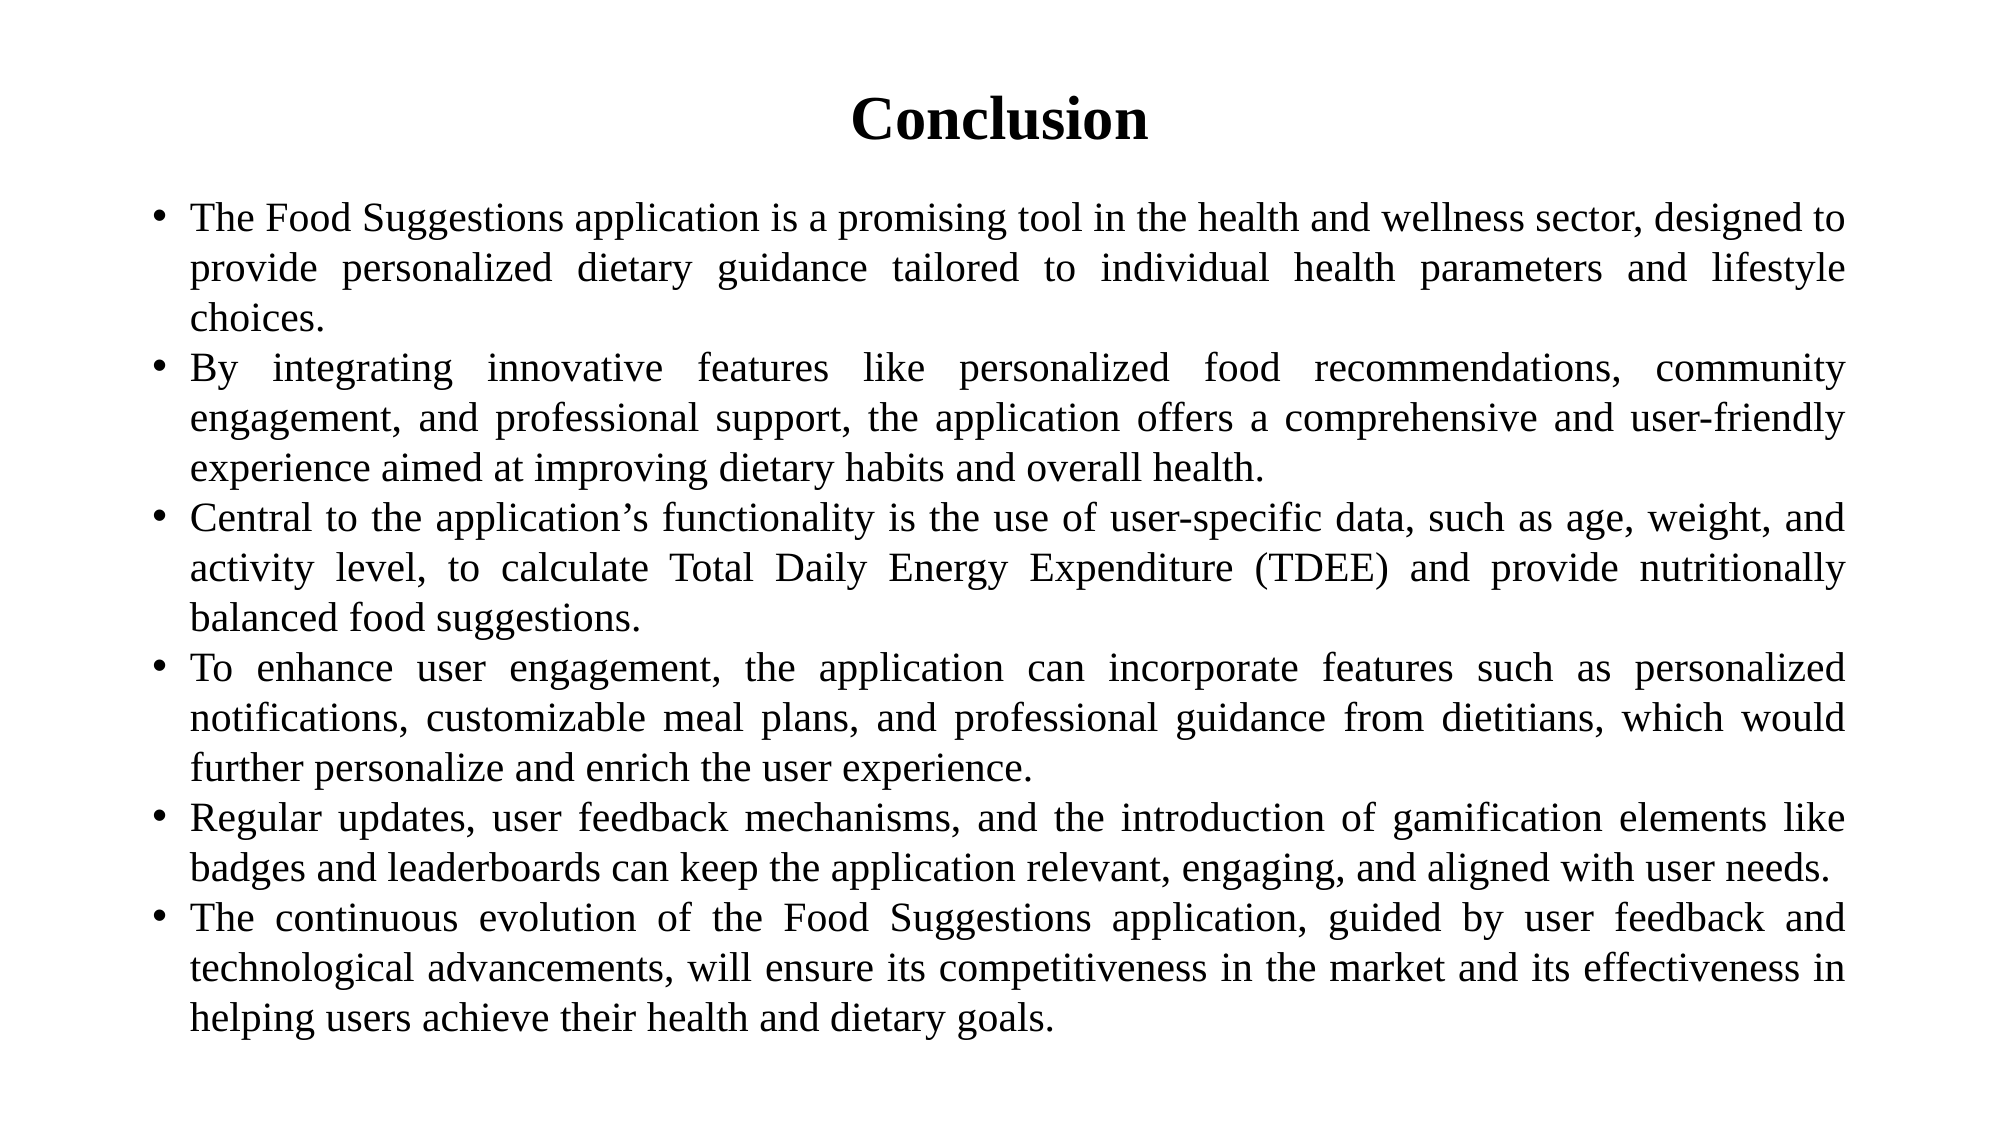

# Conclusion
The Food Suggestions application is a promising tool in the health and wellness sector, designed to provide personalized dietary guidance tailored to individual health parameters and lifestyle choices.
By integrating innovative features like personalized food recommendations, community engagement, and professional support, the application offers a comprehensive and user-friendly experience aimed at improving dietary habits and overall health.
Central to the application’s functionality is the use of user-specific data, such as age, weight, and activity level, to calculate Total Daily Energy Expenditure (TDEE) and provide nutritionally balanced food suggestions.
To enhance user engagement, the application can incorporate features such as personalized notifications, customizable meal plans, and professional guidance from dietitians, which would further personalize and enrich the user experience.
Regular updates, user feedback mechanisms, and the introduction of gamification elements like badges and leaderboards can keep the application relevant, engaging, and aligned with user needs.
The continuous evolution of the Food Suggestions application, guided by user feedback and technological advancements, will ensure its competitiveness in the market and its effectiveness in helping users achieve their health and dietary goals.